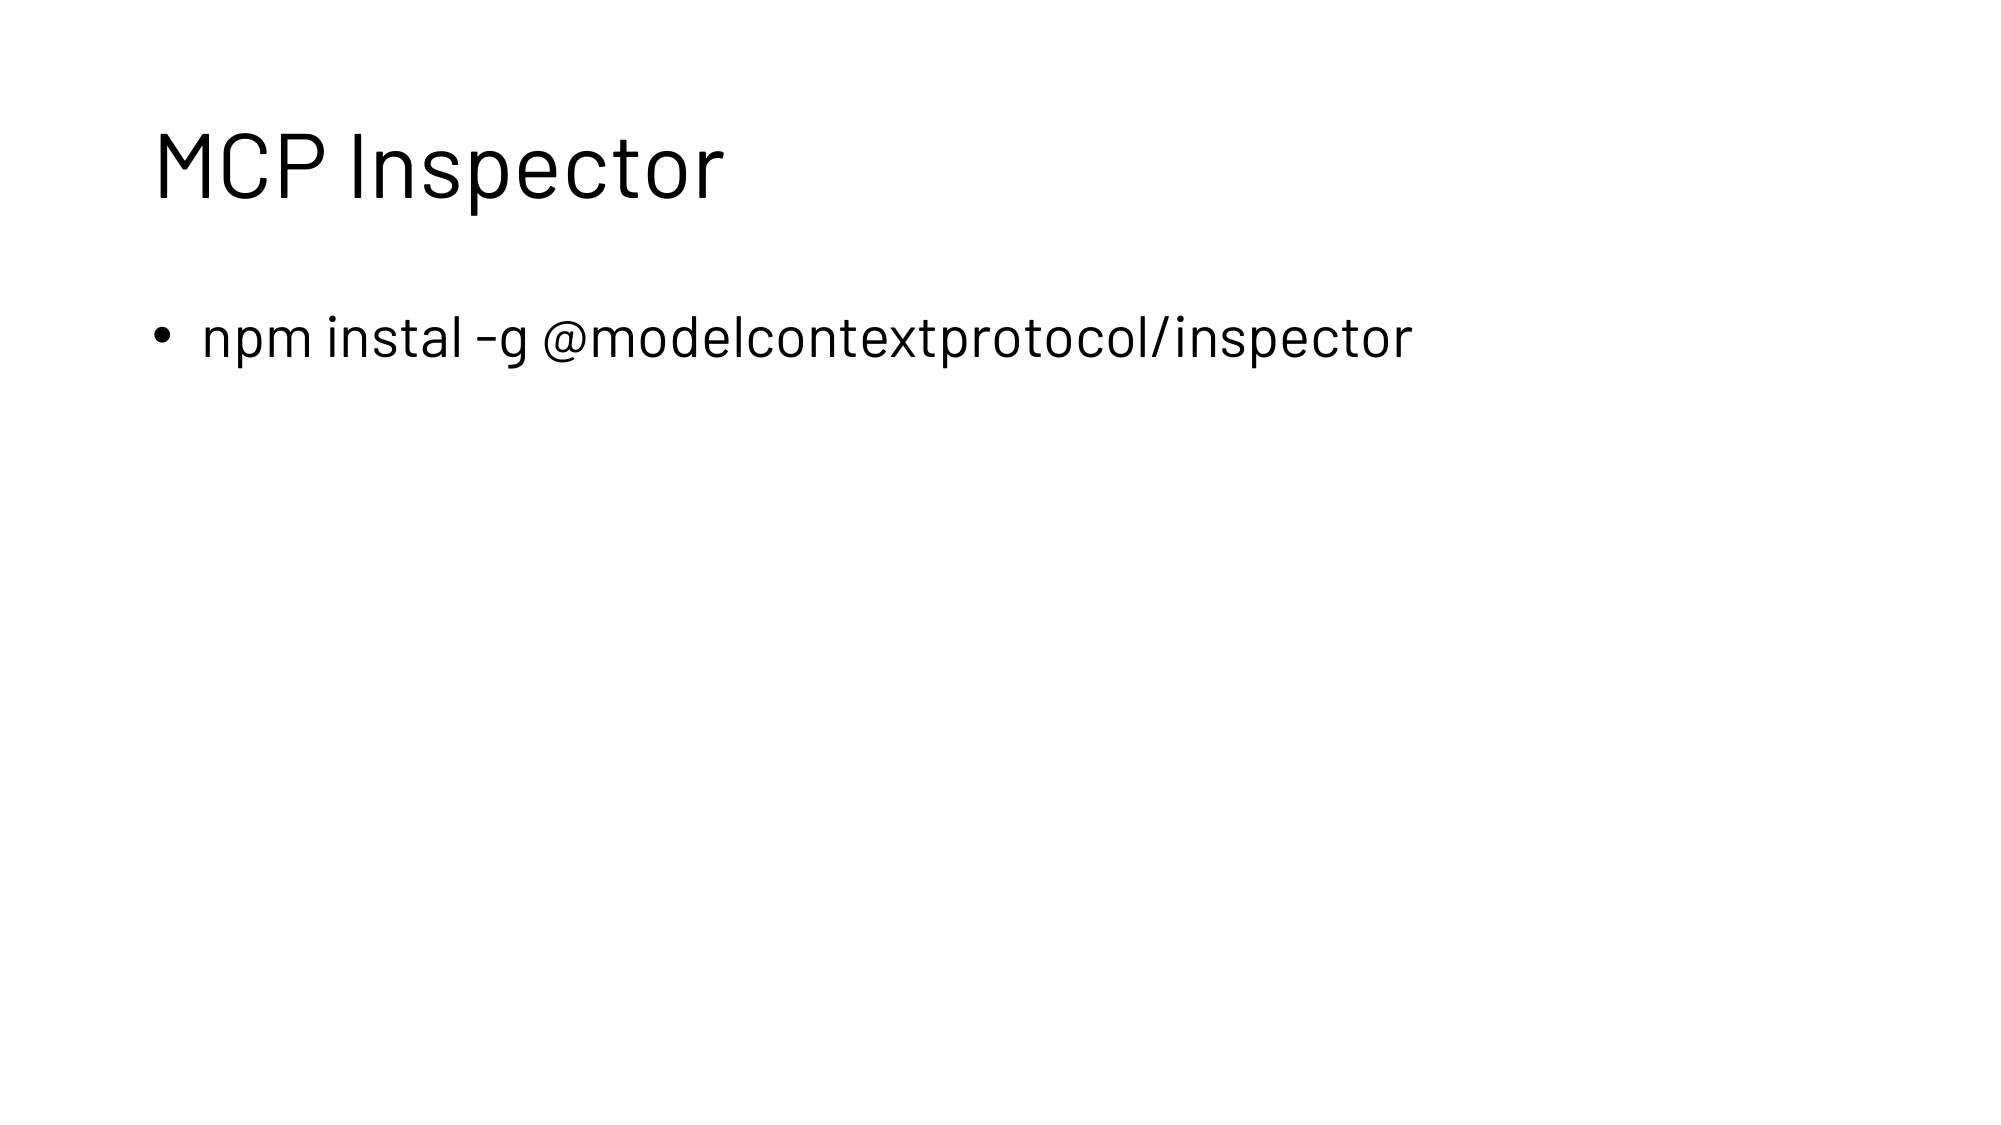

# MCP Inspector
 npm instal -g @modelcontextprotocol/inspector